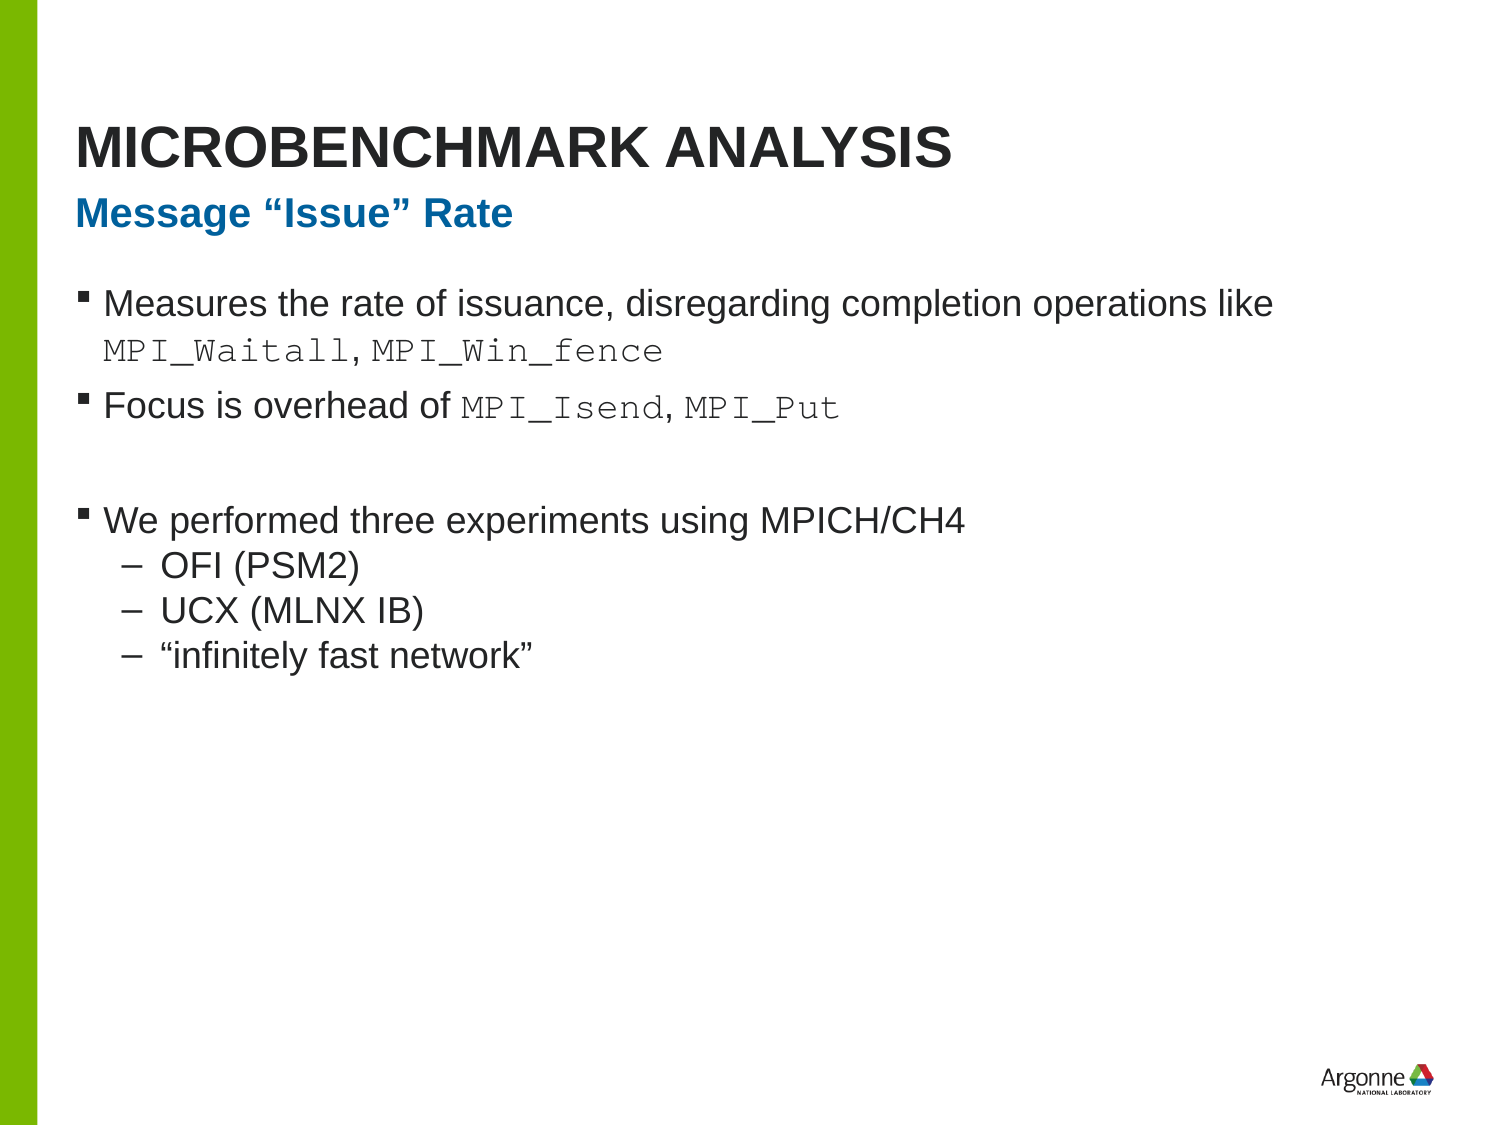

# Microbenchmark Analysis
Message “Issue” Rate
Measures the rate of issuance, disregarding completion operations like MPI_Waitall, MPI_Win_fence
Focus is overhead of MPI_Isend, MPI_Put

We performed three experiments using MPICH/CH4
OFI (PSM2)
UCX (MLNX IB)
“infinitely fast network”